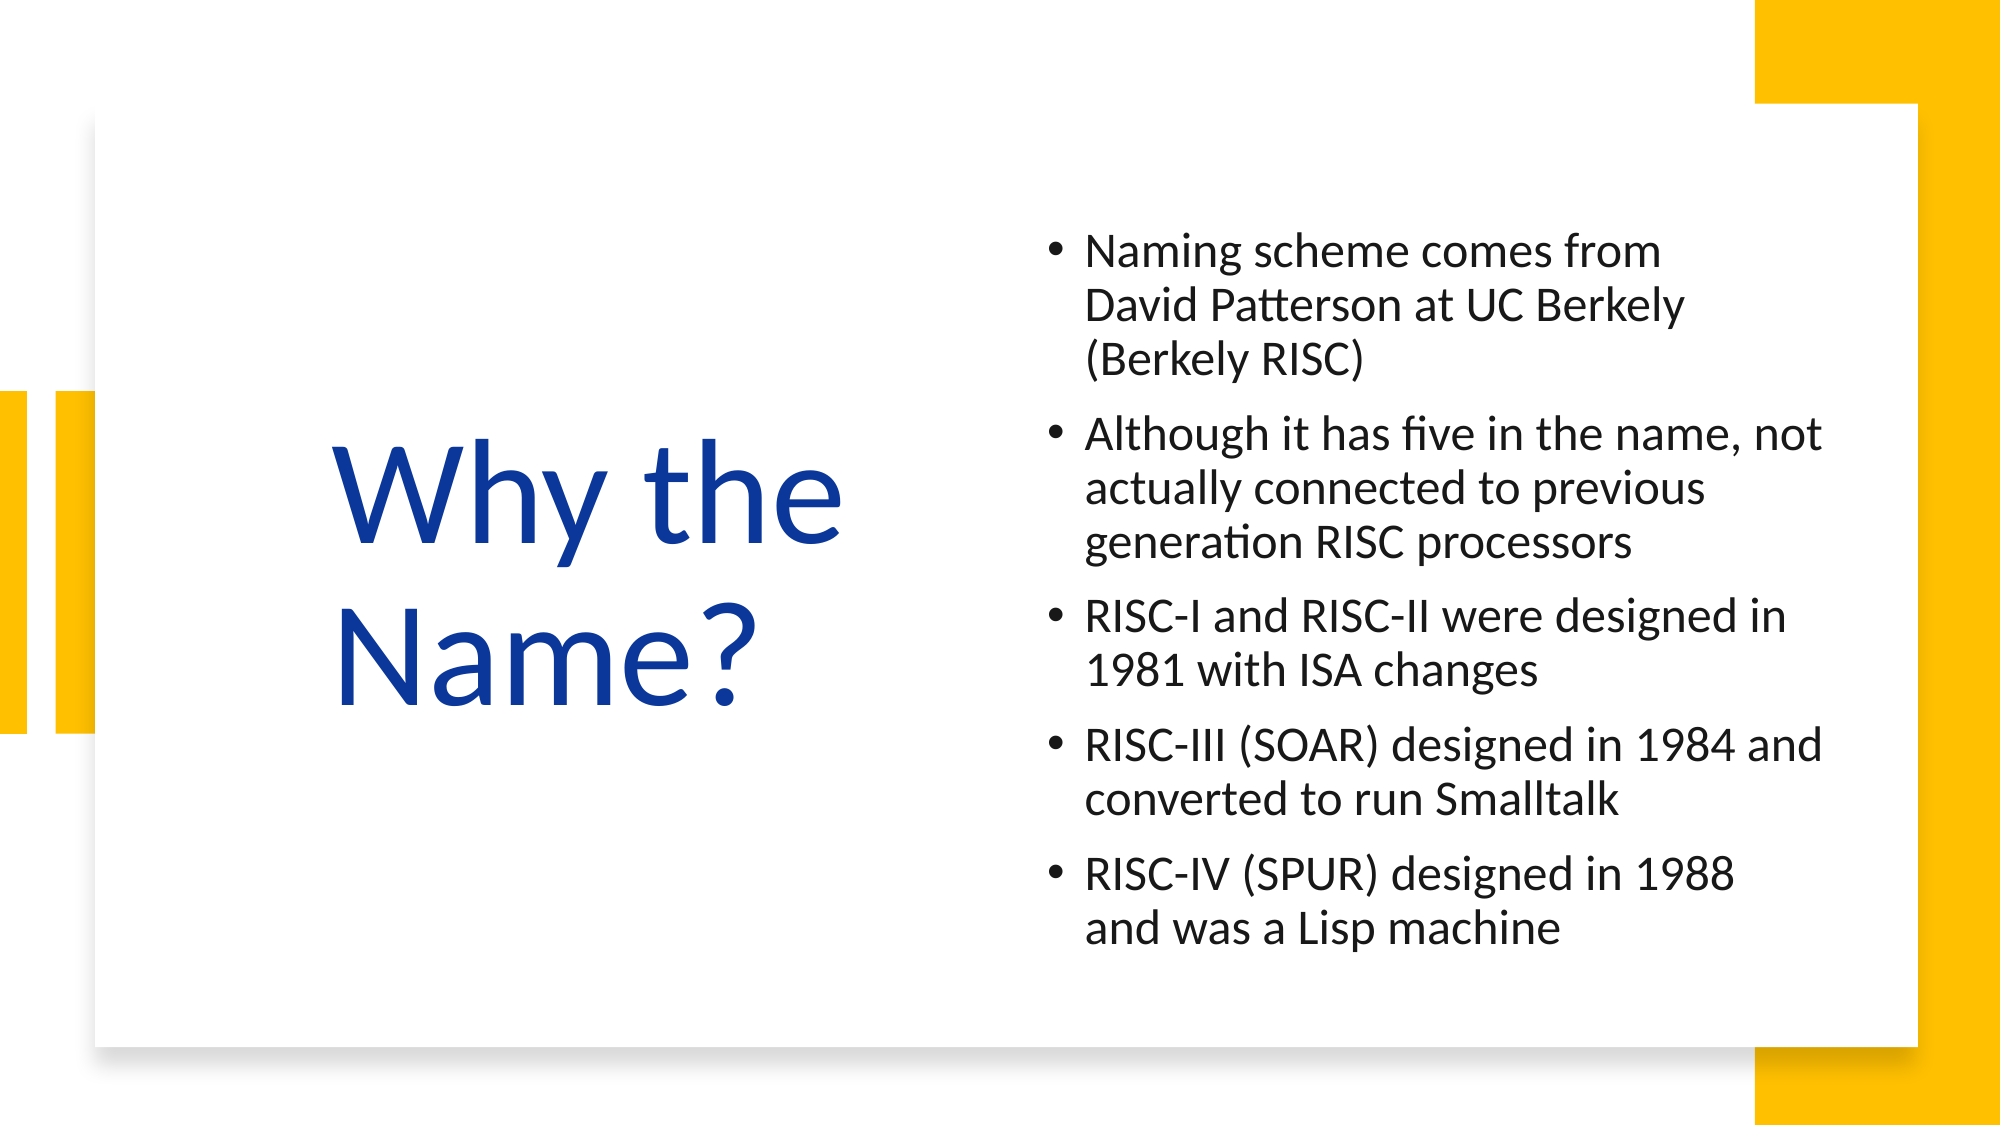

# Why the Name?

Naming scheme comes from David Patterson at UC Berkely (Berkely RISC)
Although it has five in the name, not actually connected to previous generation RISC processors
RISC-I and RISC-II were designed in 1981 with ISA changes
RISC-III (SOAR) designed in 1984 and converted to run Smalltalk
RISC-IV (SPUR) designed in 1988 and was a Lisp machine